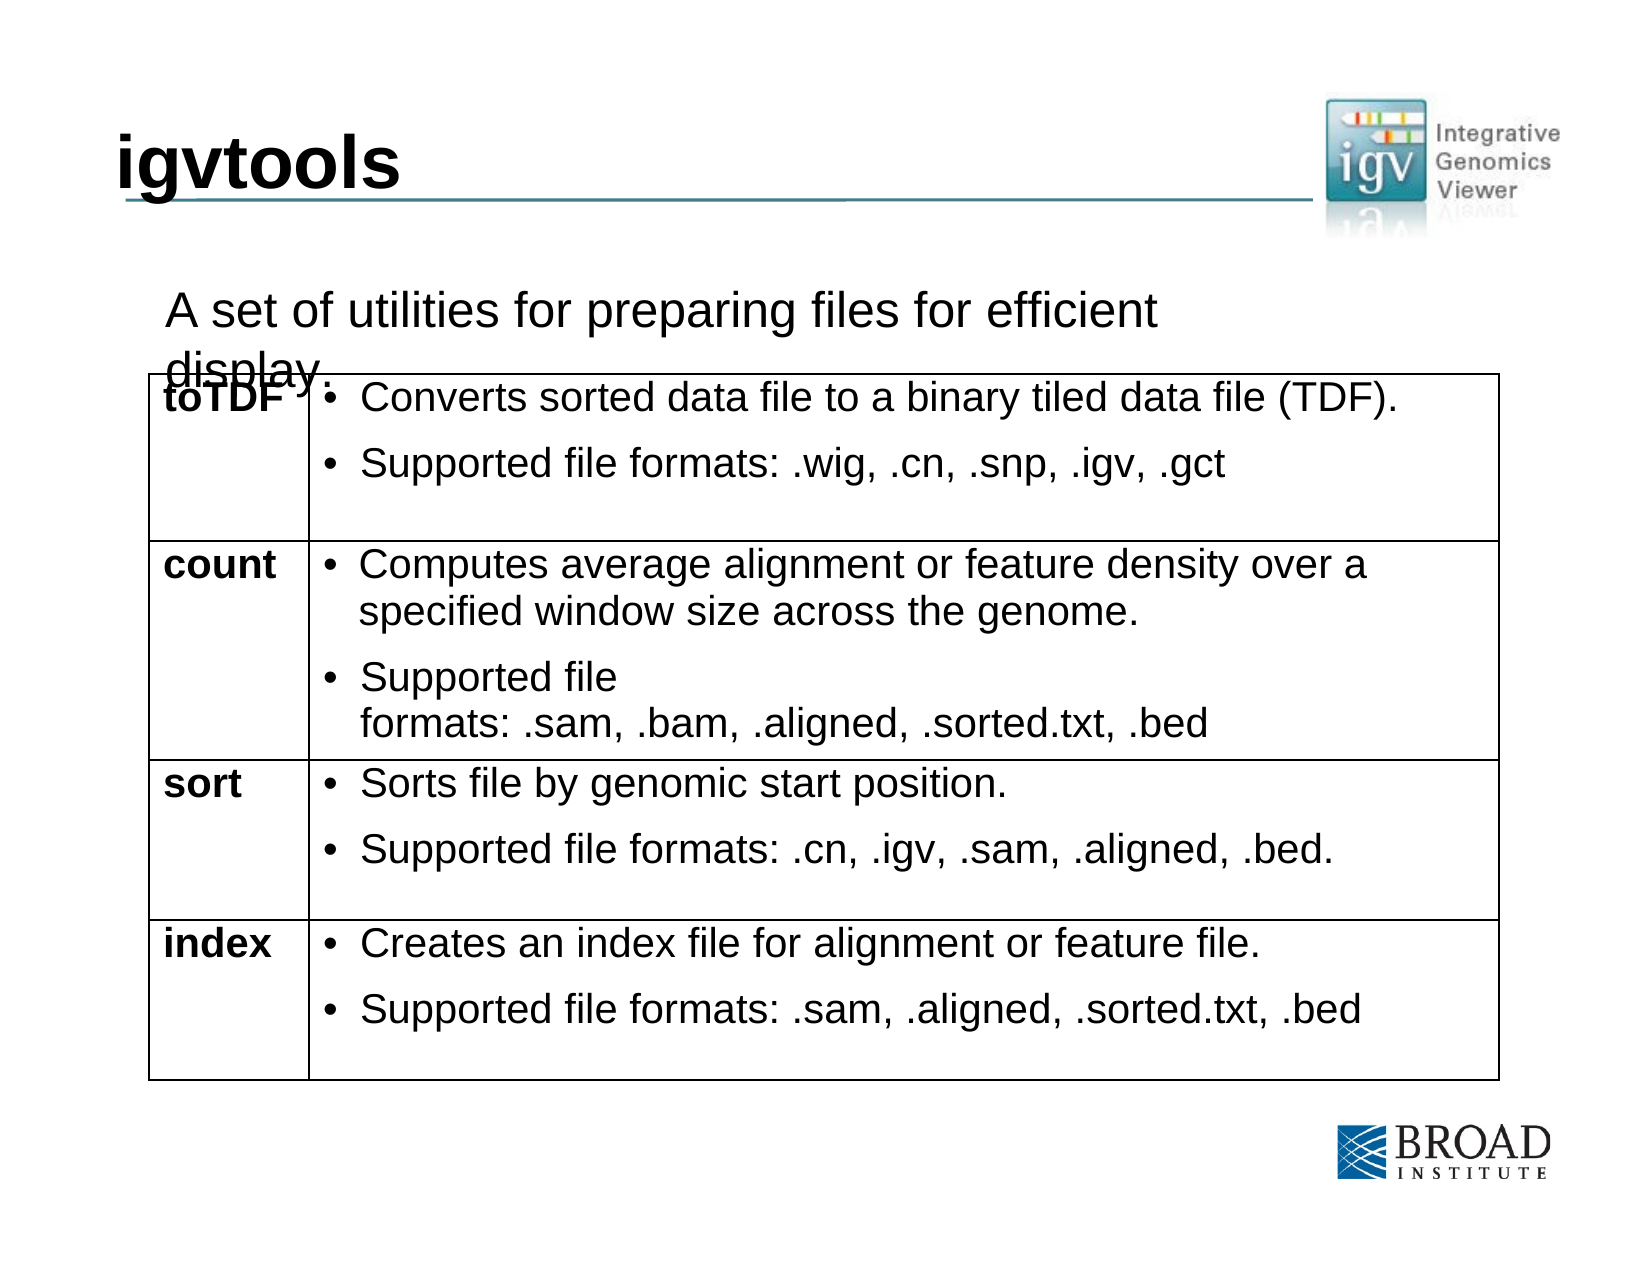

# igvtools
A set of utilities for preparing files for efficient display.
| toTDF | Converts sorted data file to a binary tiled data file (TDF). Supported file formats: .wig, .cn, .snp, .igv, .gct |
| --- | --- |
| count | Computes average alignment or feature density over a specified window size across the genome. Supported file formats: .sam, .bam, .aligned, .sorted.txt, .bed |
| sort | Sorts file by genomic start position. Supported file formats: .cn, .igv, .sam, .aligned, .bed. |
| index | Creates an index file for alignment or feature file. Supported file formats: .sam, .aligned, .sorted.txt, .bed |